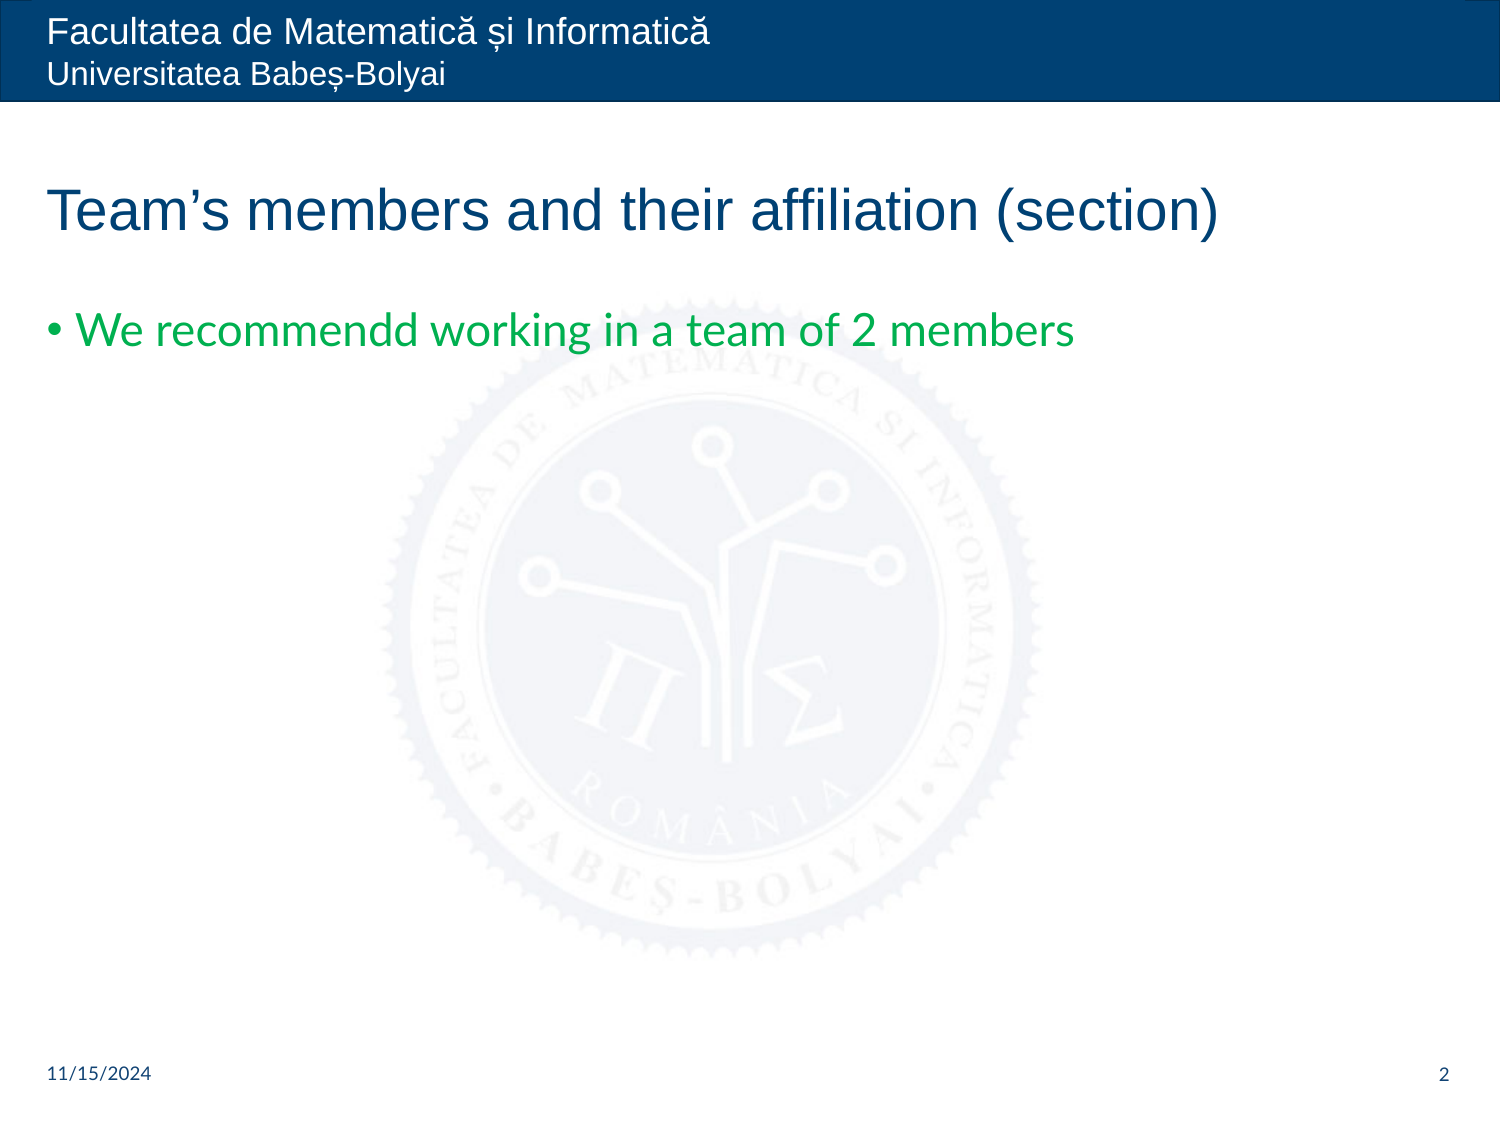

# Team’s members and their affiliation (section)
We recommendd working in a team of 2 members
11/15/2024
2